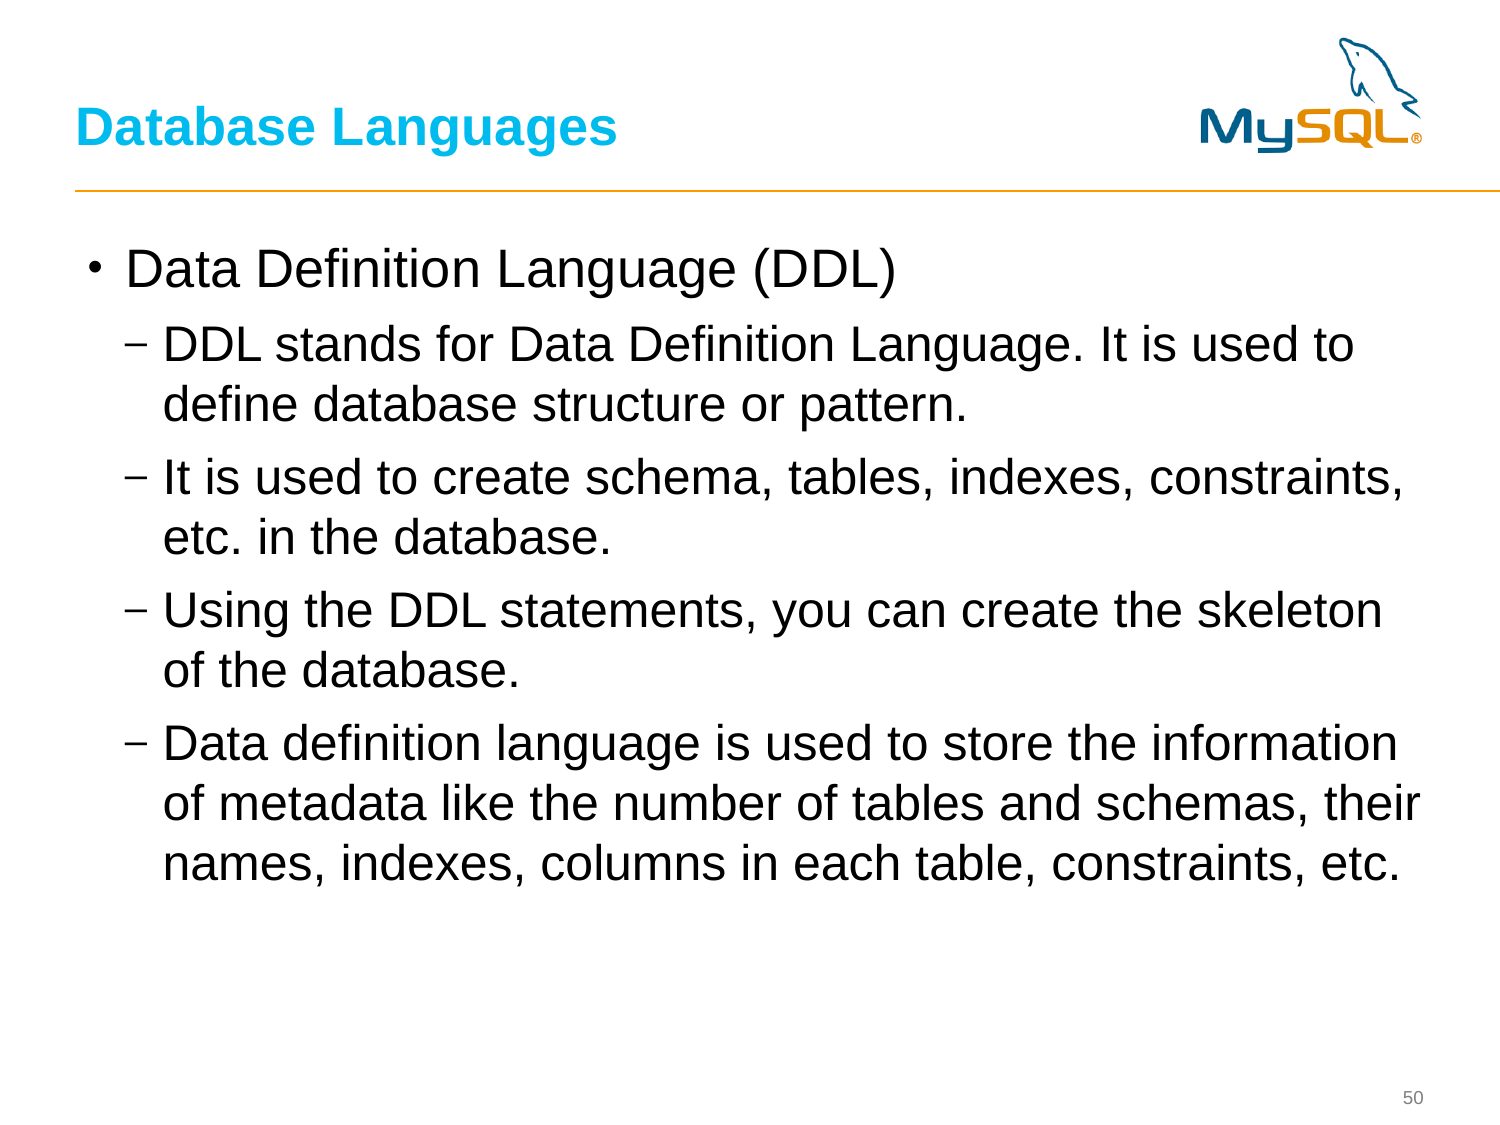

# Database Languages
Data Definition Language (DDL)
DDL stands for Data Definition Language. It is used to define database structure or pattern.
It is used to create schema, tables, indexes, constraints, etc. in the database.
Using the DDL statements, you can create the skeleton of the database.
Data definition language is used to store the information of metadata like the number of tables and schemas, their names, indexes, columns in each table, constraints, etc.